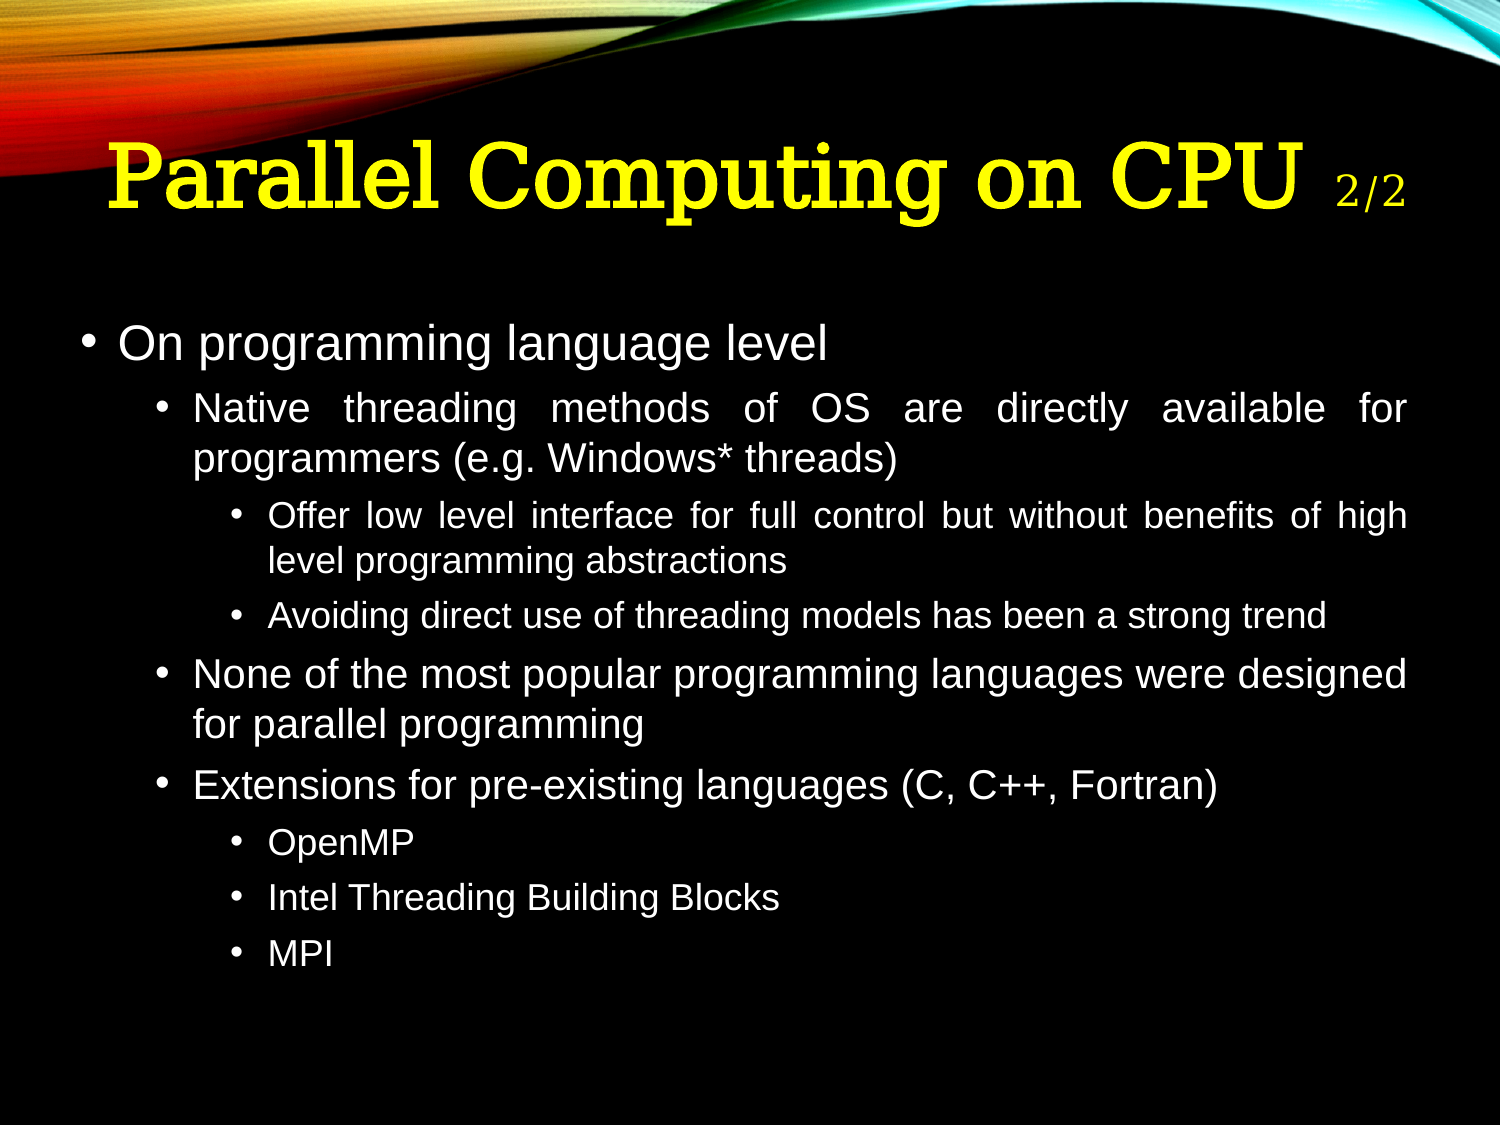

# Parallel Computing on CPU 2/2
On programming language level
Native threading methods of OS are directly available for programmers (e.g. Windows* threads)
Offer low level interface for full control but without benefits of high level programming abstractions
Avoiding direct use of threading models has been a strong trend
None of the most popular programming languages were designed for parallel programming
Extensions for pre-existing languages (C, C++, Fortran)
OpenMP
Intel Threading Building Blocks
MPI